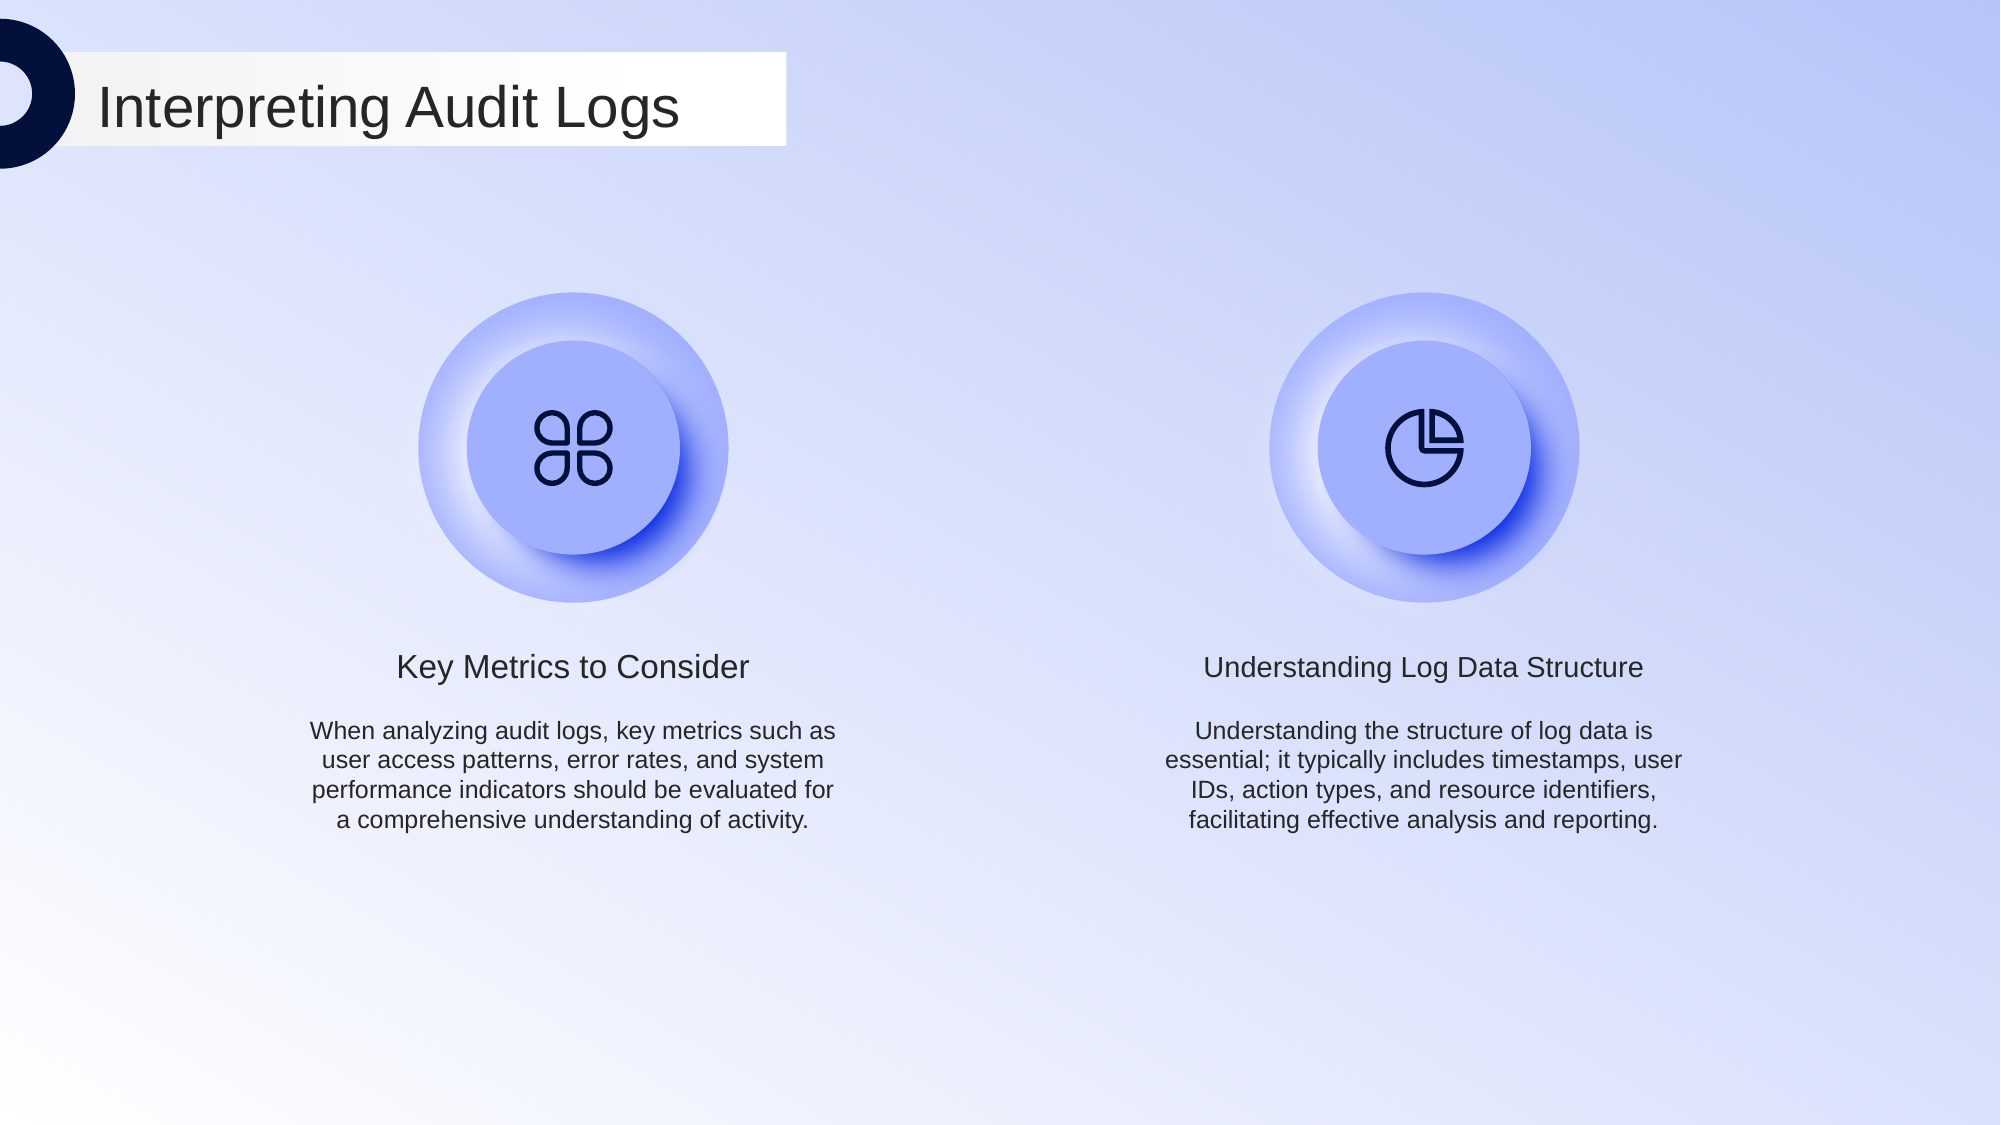

Interpreting Audit Logs

Key Metrics to Consider
Understanding Log Data Structure
When analyzing audit logs, key metrics such as user access patterns, error rates, and system performance indicators should be evaluated for a comprehensive understanding of activity.
Understanding the structure of log data is essential; it typically includes timestamps, user IDs, action types, and resource identifiers, facilitating effective analysis and reporting.